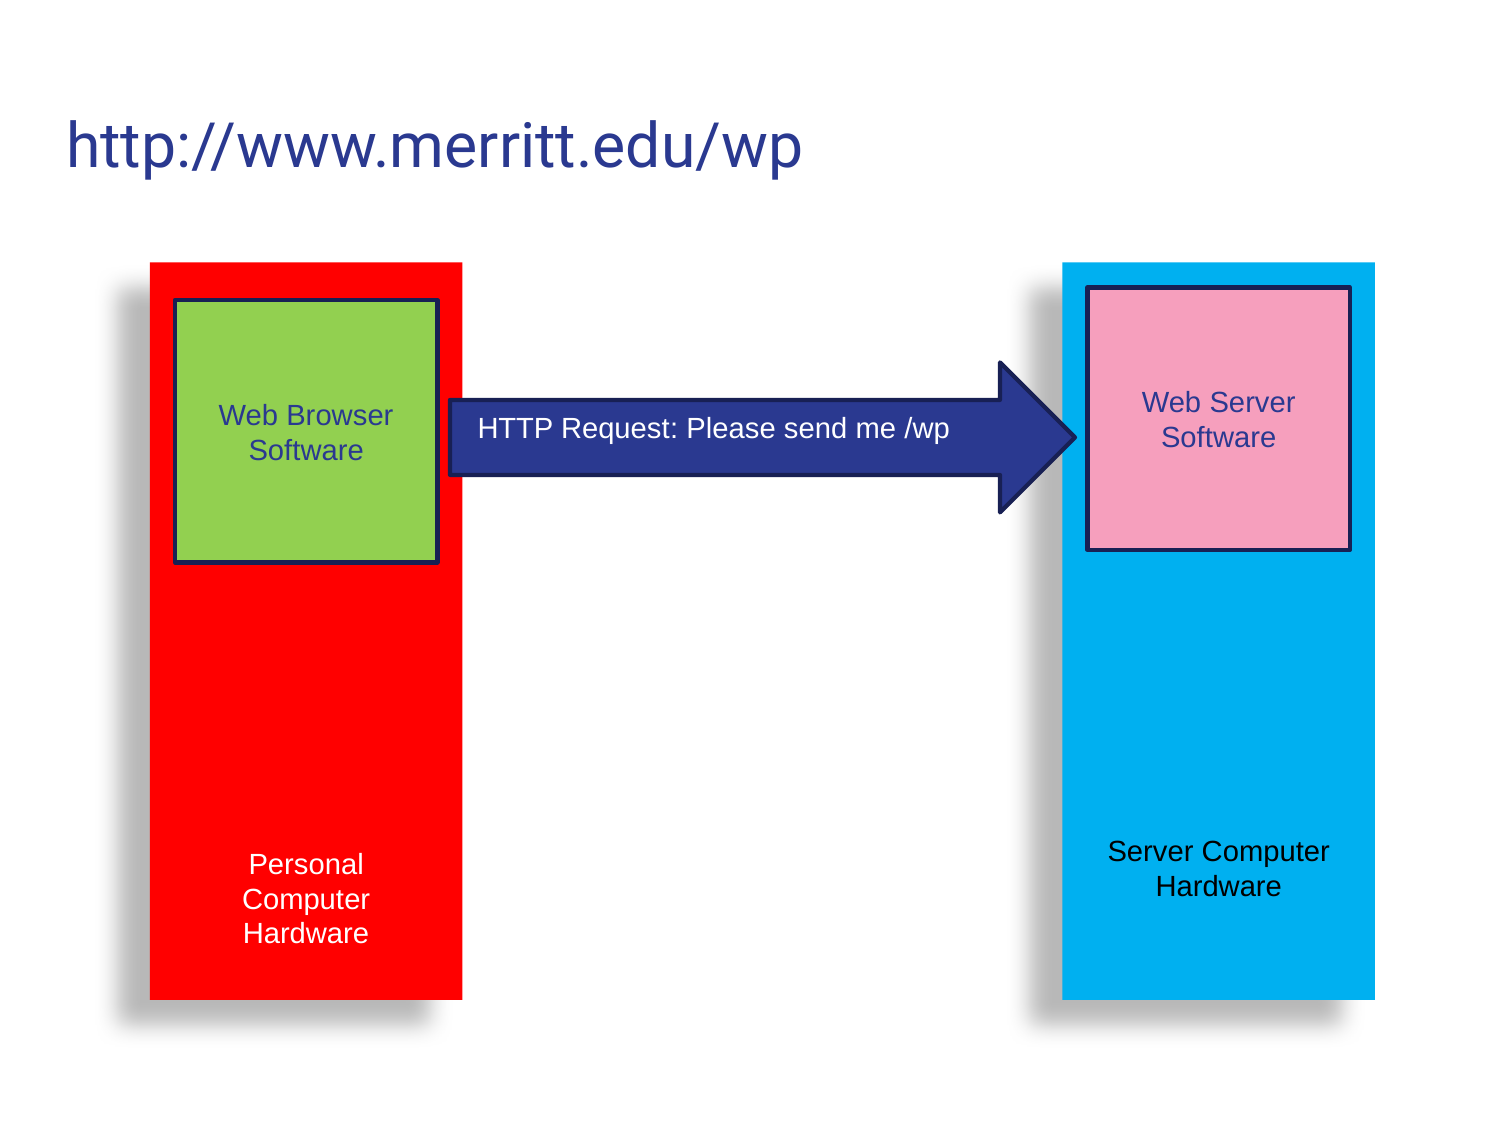

# http://www.merritt.edu/wp

Web Server Software
Web Browser Software

HTTP Request: Please send me /wp
Server Computer Hardware
Personal Computer Hardware